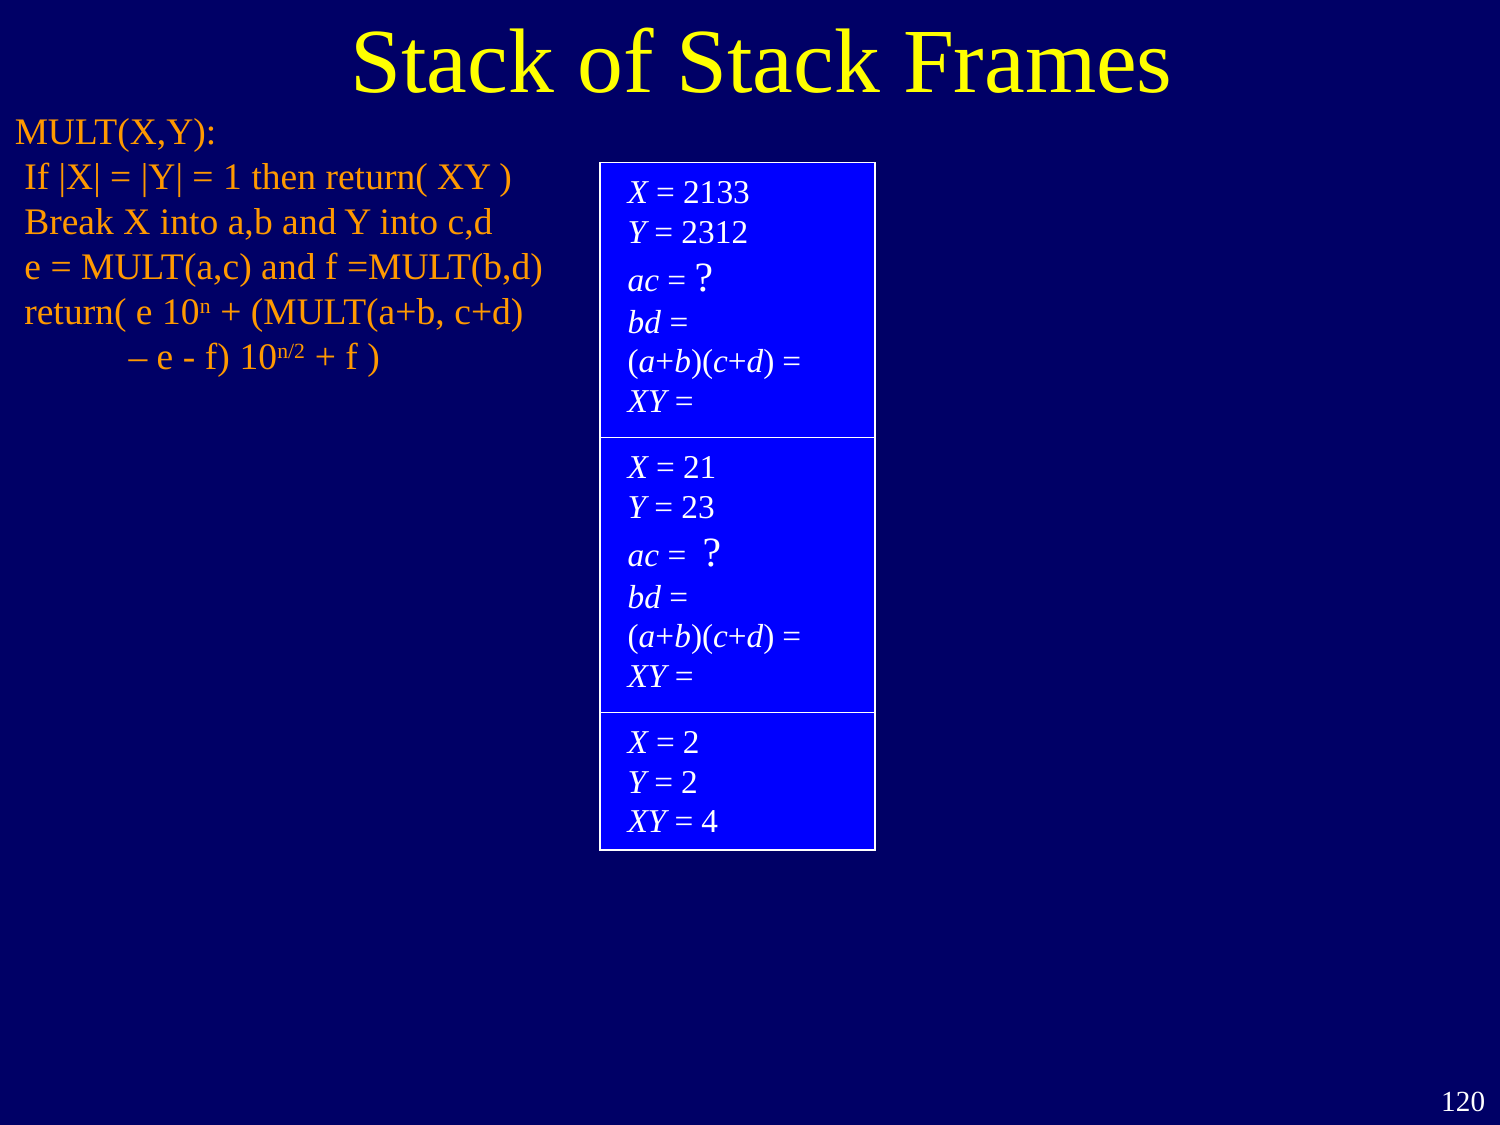

# Stack of Stack Frames
MULT(X,Y):
 If |X| = |Y| = 1 then return( XY )
 Break X into a,b and Y into c,d
 e = MULT(a,c) and f =MULT(b,d)
 return( e 10n + (MULT(a+b, c+d)
            – e - f) 10n/2 + f )

X = 2133
Y = 2312
ac = ?
bd =
(a+b)(c+d) =
XY =

X = 21
Y = 23
ac =  ?
bd =
(a+b)(c+d) =
XY =

X = 2
Y = 2
XY = 4